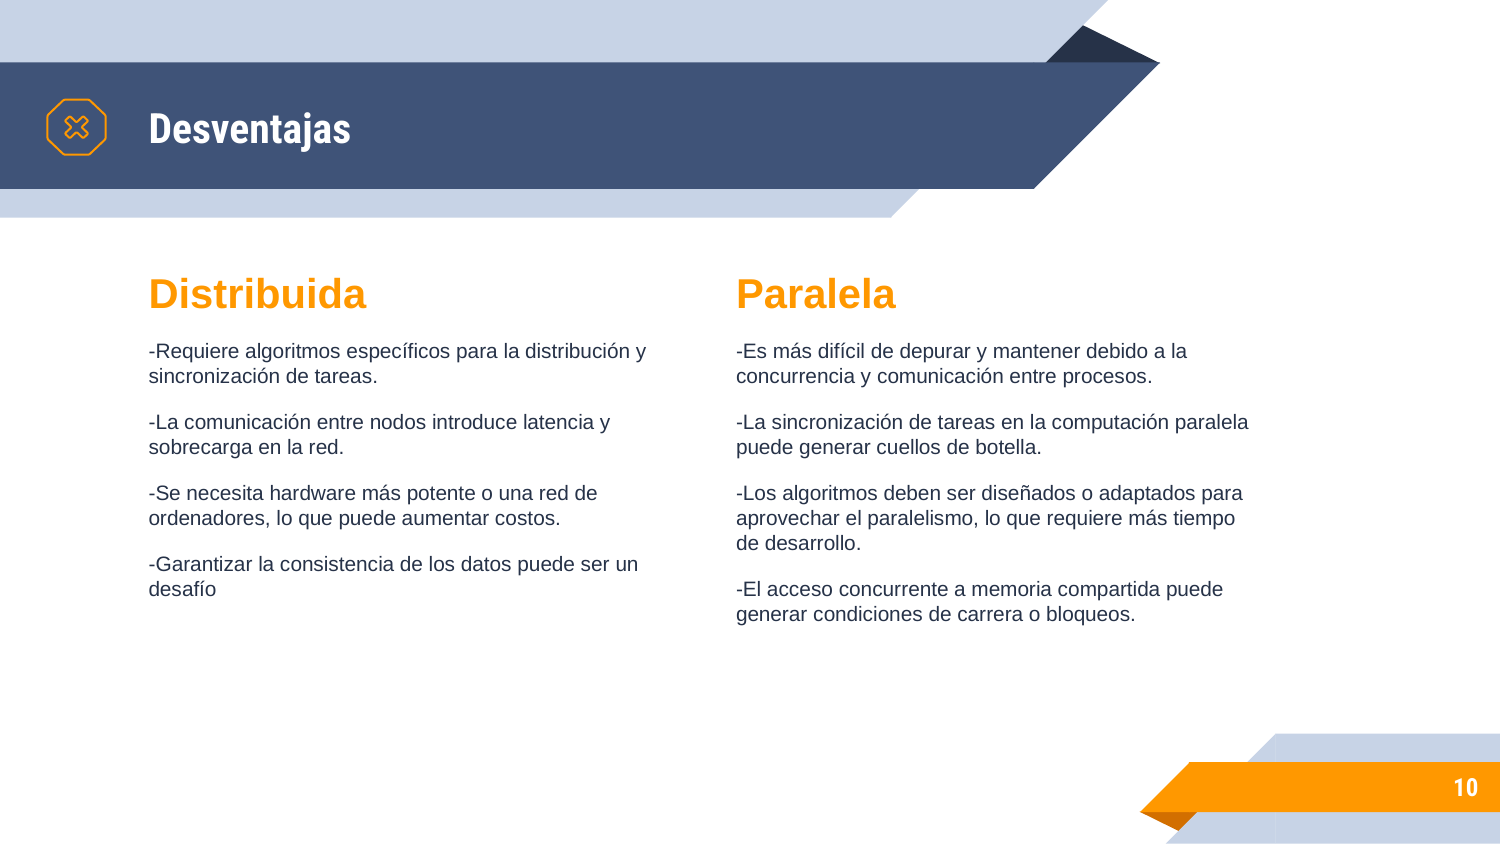

# Desventajas

Distribuida
-Requiere algoritmos específicos para la distribución y sincronización de tareas.
-La comunicación entre nodos introduce latencia y sobrecarga en la red.
-Se necesita hardware más potente o una red de ordenadores, lo que puede aumentar costos.
-Garantizar la consistencia de los datos puede ser un desafío

Paralela
-Es más difícil de depurar y mantener debido a la concurrencia y comunicación entre procesos.
-La sincronización de tareas en la computación paralela puede generar cuellos de botella.
-Los algoritmos deben ser diseñados o adaptados para aprovechar el paralelismo, lo que requiere más tiempo de desarrollo.
-El acceso concurrente a memoria compartida puede generar condiciones de carrera o bloqueos.

10